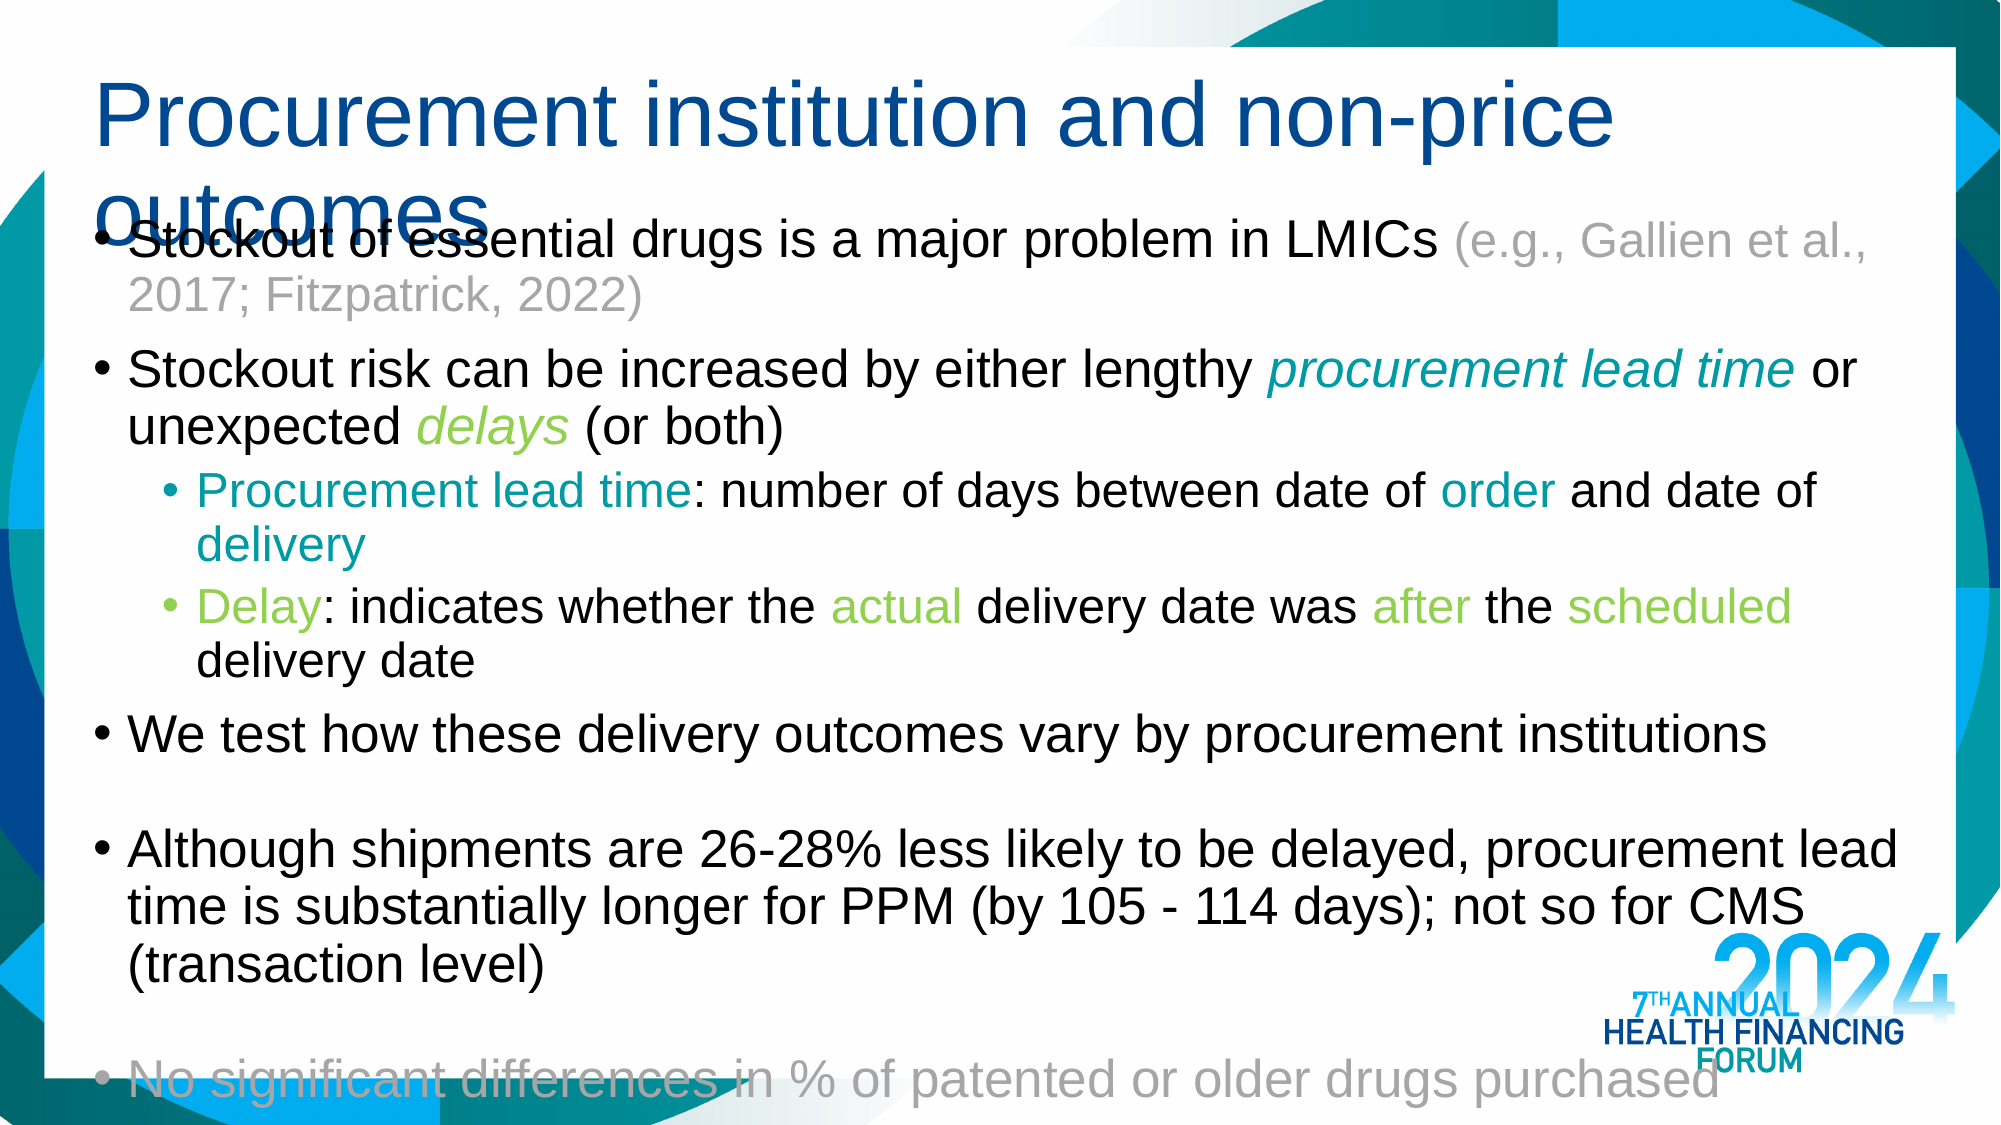

# Procurement institution and non-price outcomes
Stockout of essential drugs is a major problem in LMICs (e.g., Gallien et al., 2017; Fitzpatrick, 2022)
Stockout risk can be increased by either lengthy procurement lead time or unexpected delays (or both)
Procurement lead time: number of days between date of order and date of delivery
Delay: indicates whether the actual delivery date was after the scheduled delivery date
We test how these delivery outcomes vary by procurement institutions

Although shipments are 26-28% less likely to be delayed, procurement lead time is substantially longer for PPM (by 105 - 114 days); not so for CMS (transaction level)

No significant differences in % of patented or older drugs purchased